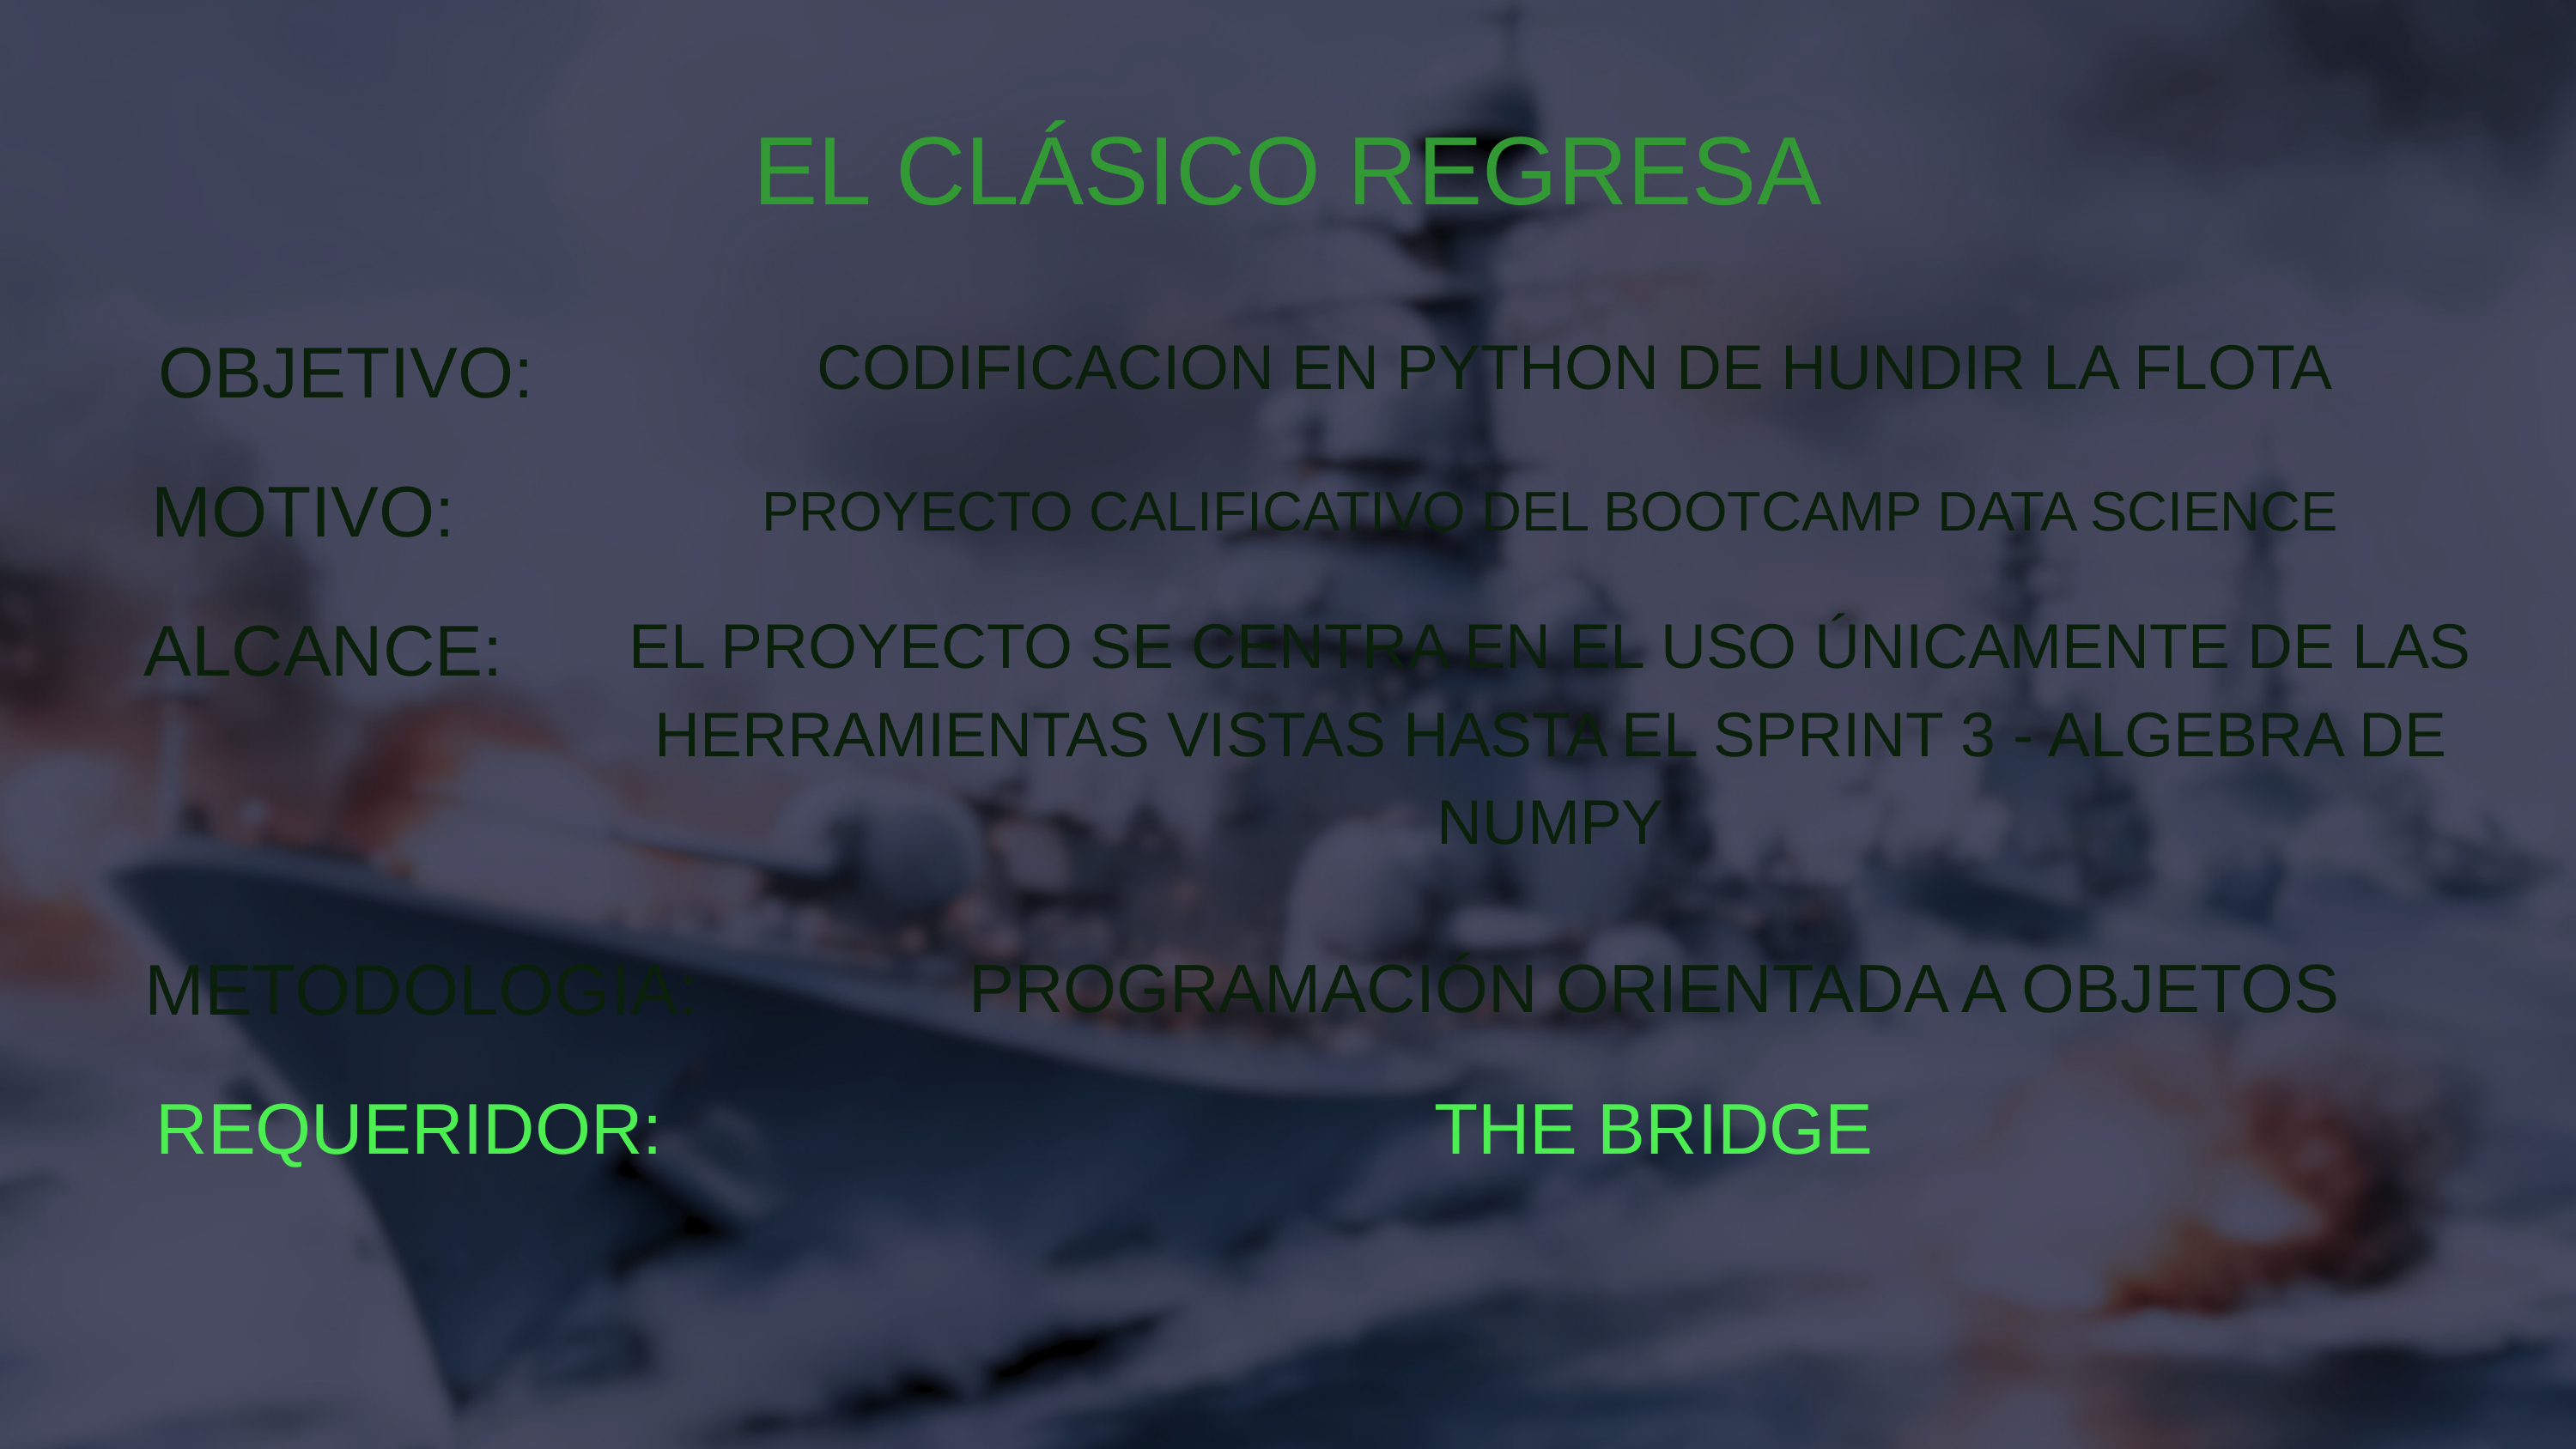

EL CLÁSICO REGRESA
OBJETIVO:
CODIFICACION EN PYTHON DE HUNDIR LA FLOTA
MOTIVO:
PROYECTO CALIFICATIVO DEL BOOTCAMP DATA SCIENCE
ALCANCE:
EL PROYECTO SE CENTRA EN EL USO ÚNICAMENTE DE LAS HERRAMIENTAS VISTAS HASTA EL SPRINT 3 - ALGEBRA DE NUMPY
METODOLOGIA:
PROGRAMACIÓN ORIENTADA A OBJETOS
REQUERIDOR:
THE BRIDGE